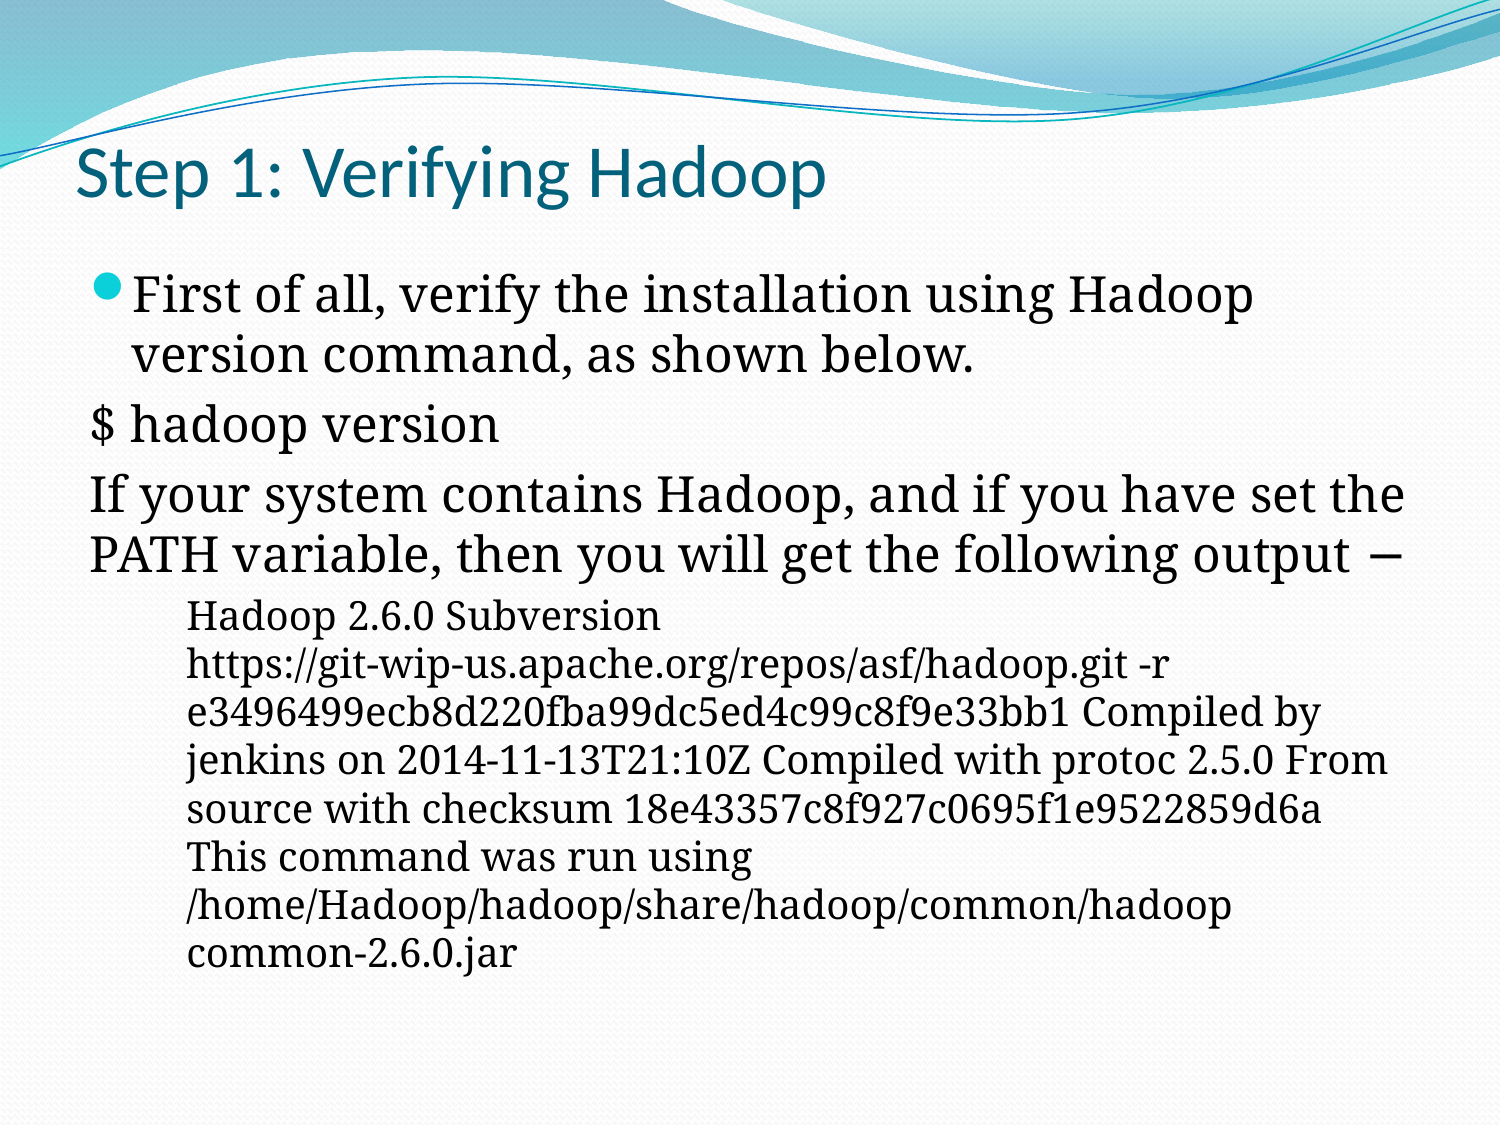

# Step 1: Verifying Hadoop
First of all, verify the installation using Hadoop version command, as shown below.
$ hadoop version
If your system contains Hadoop, and if you have set the PATH variable, then you will get the following output −
Hadoop 2.6.0 Subversion https://git-wip-us.apache.org/repos/asf/hadoop.git -r e3496499ecb8d220fba99dc5ed4c99c8f9e33bb1 Compiled by jenkins on 2014-11-13T21:10Z Compiled with protoc 2.5.0 From source with checksum 18e43357c8f927c0695f1e9522859d6a This command was run using /home/Hadoop/hadoop/share/hadoop/common/hadoop common-2.6.0.jar